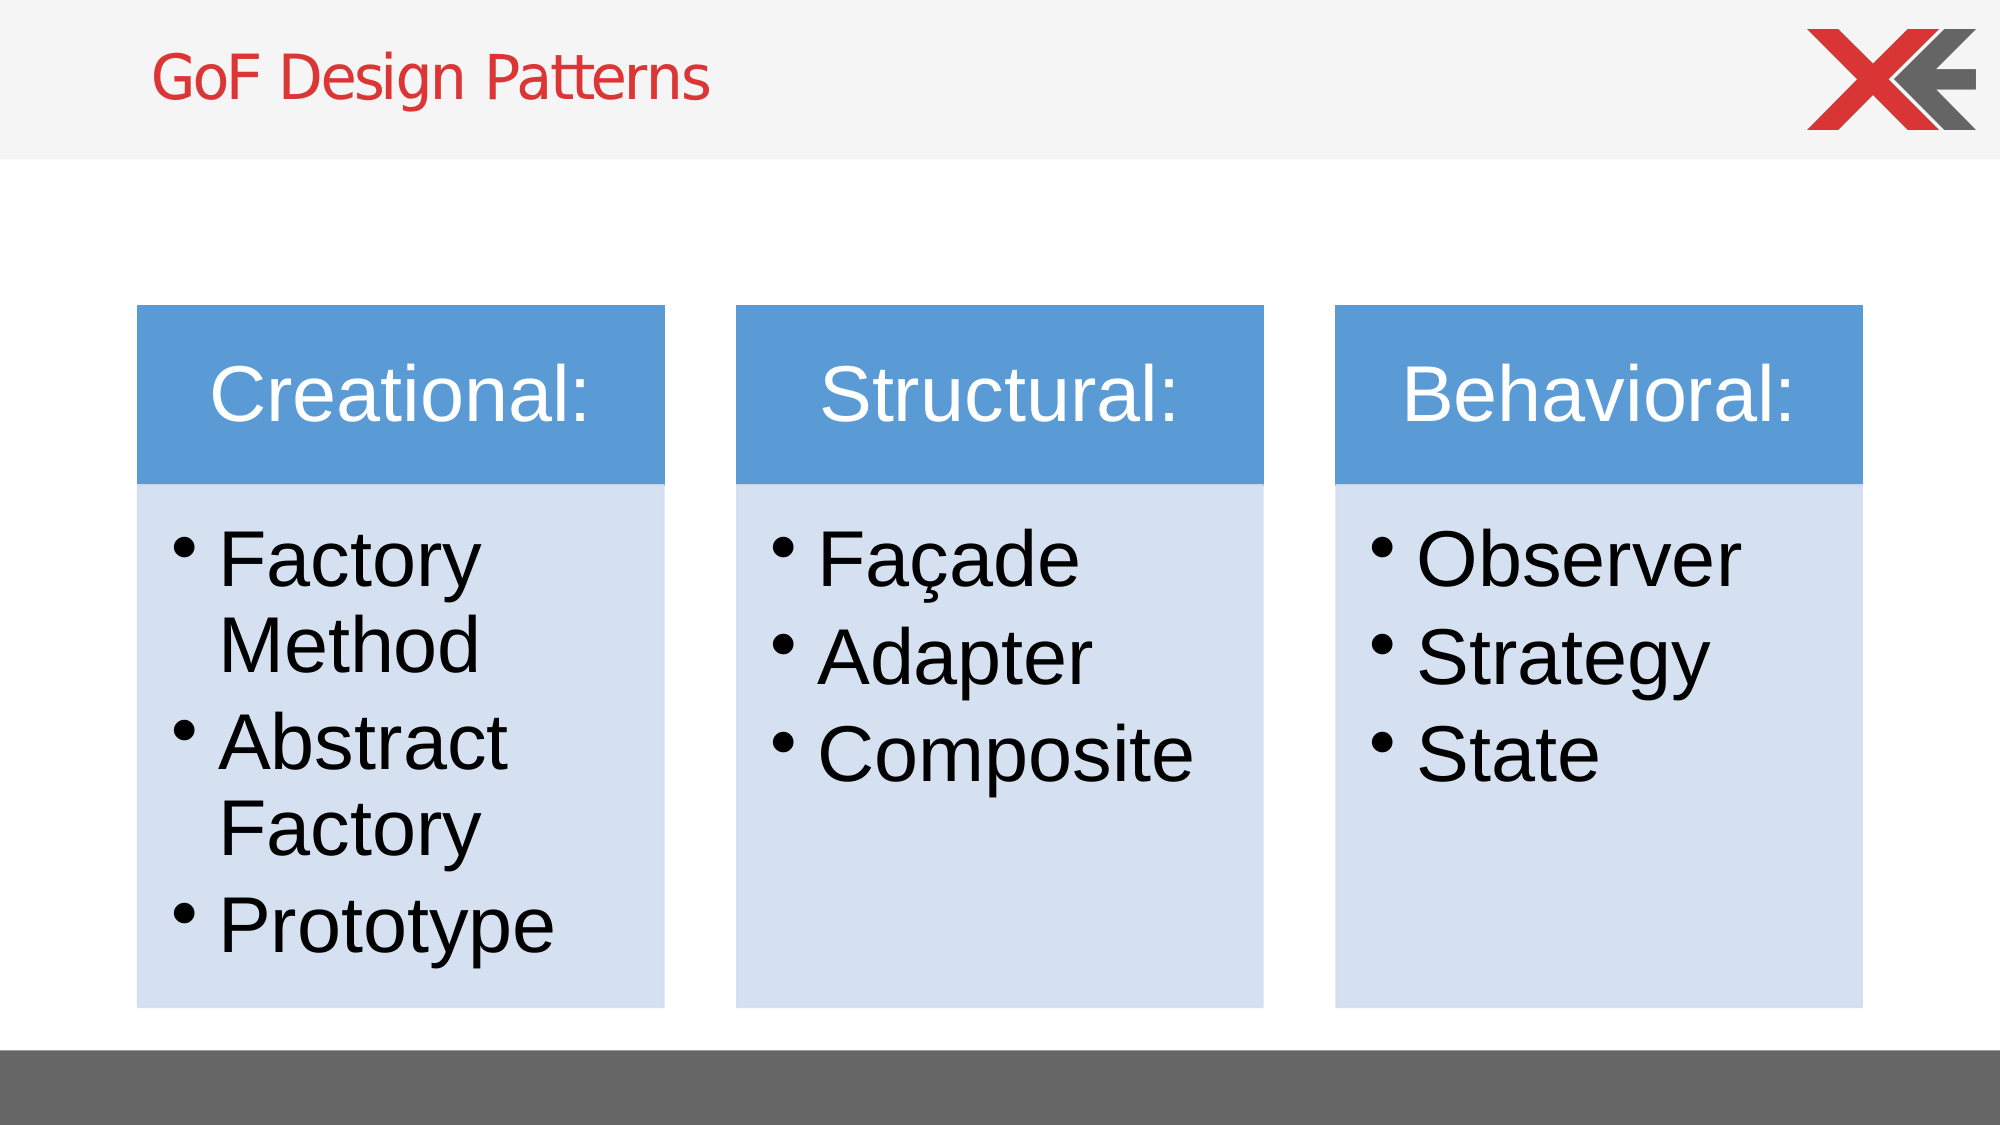

# GoF Design Patterns
Creational:
Factory Method
Abstract Factory
Prototype
Structural:
Façade
Adapter
Composite
Behavioral:
Observer
Strategy
State